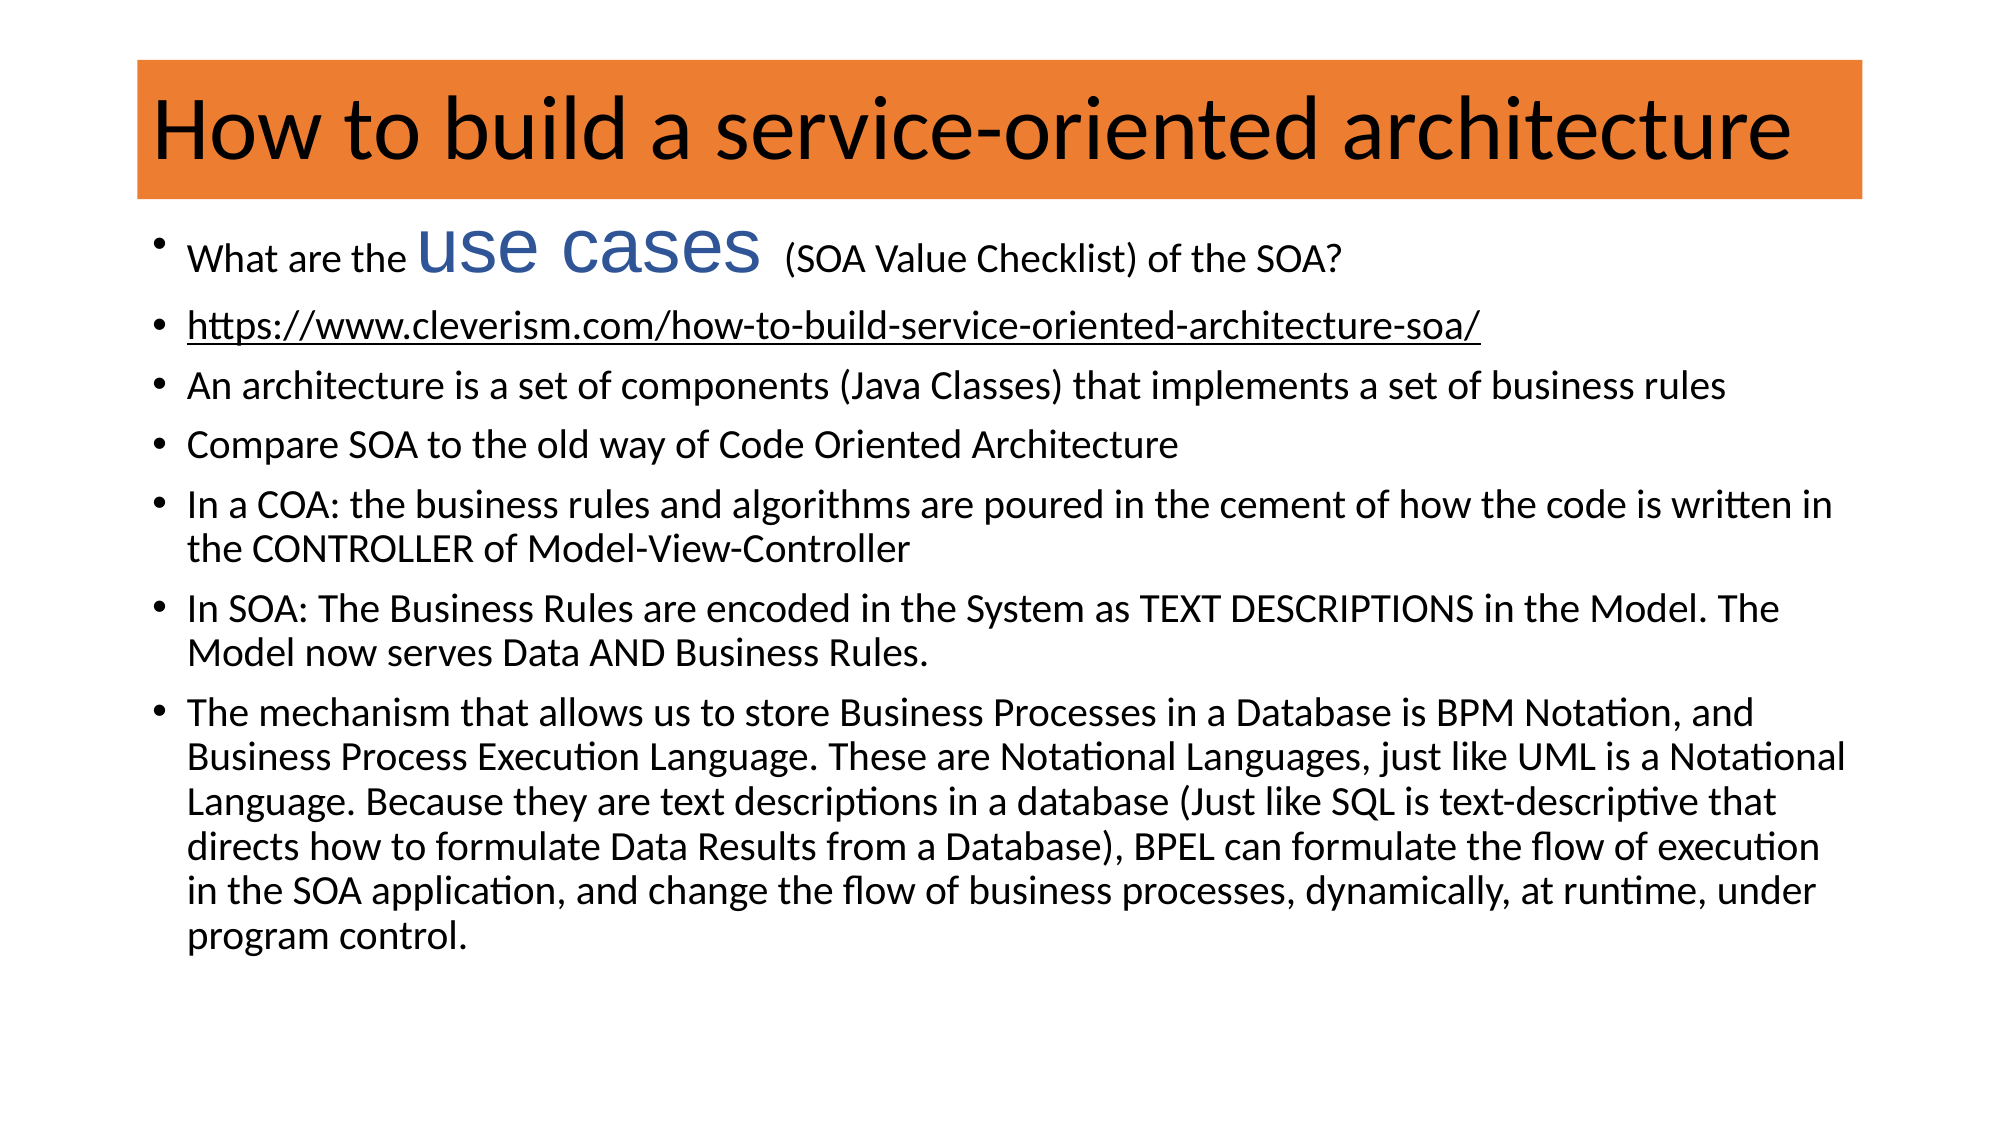

# How to build a service-oriented architecture
What are the use cases (SOA Value Checklist) of the SOA?
https://www.cleverism.com/how-to-build-service-oriented-architecture-soa/
An architecture is a set of components (Java Classes) that implements a set of business rules
Compare SOA to the old way of Code Oriented Architecture
In a COA: the business rules and algorithms are poured in the cement of how the code is written in the CONTROLLER of Model-View-Controller
In SOA: The Business Rules are encoded in the System as TEXT DESCRIPTIONS in the Model. The Model now serves Data AND Business Rules.
The mechanism that allows us to store Business Processes in a Database is BPM Notation, and Business Process Execution Language. These are Notational Languages, just like UML is a Notational Language. Because they are text descriptions in a database (Just like SQL is text-descriptive that directs how to formulate Data Results from a Database), BPEL can formulate the flow of execution in the SOA application, and change the flow of business processes, dynamically, at runtime, under program control.